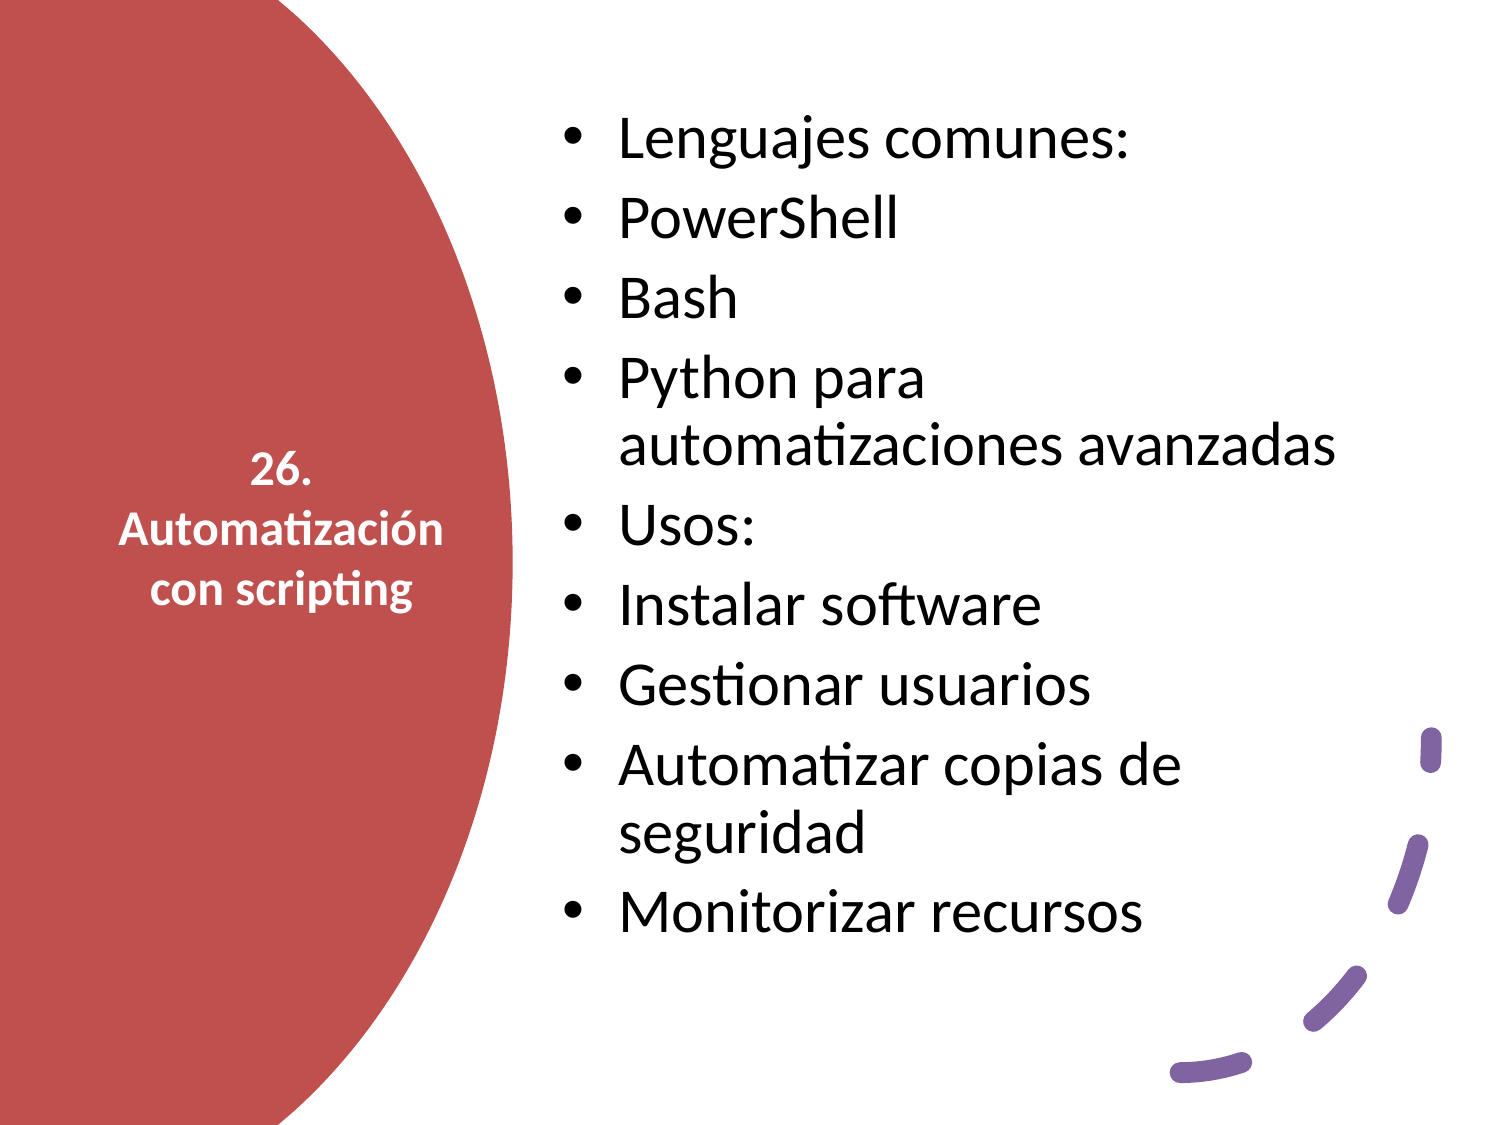

Lenguajes comunes:
PowerShell
Bash
Python para automatizaciones avanzadas
Usos:
Instalar software
Gestionar usuarios
Automatizar copias de seguridad
Monitorizar recursos

# 26. Automatización con scripting